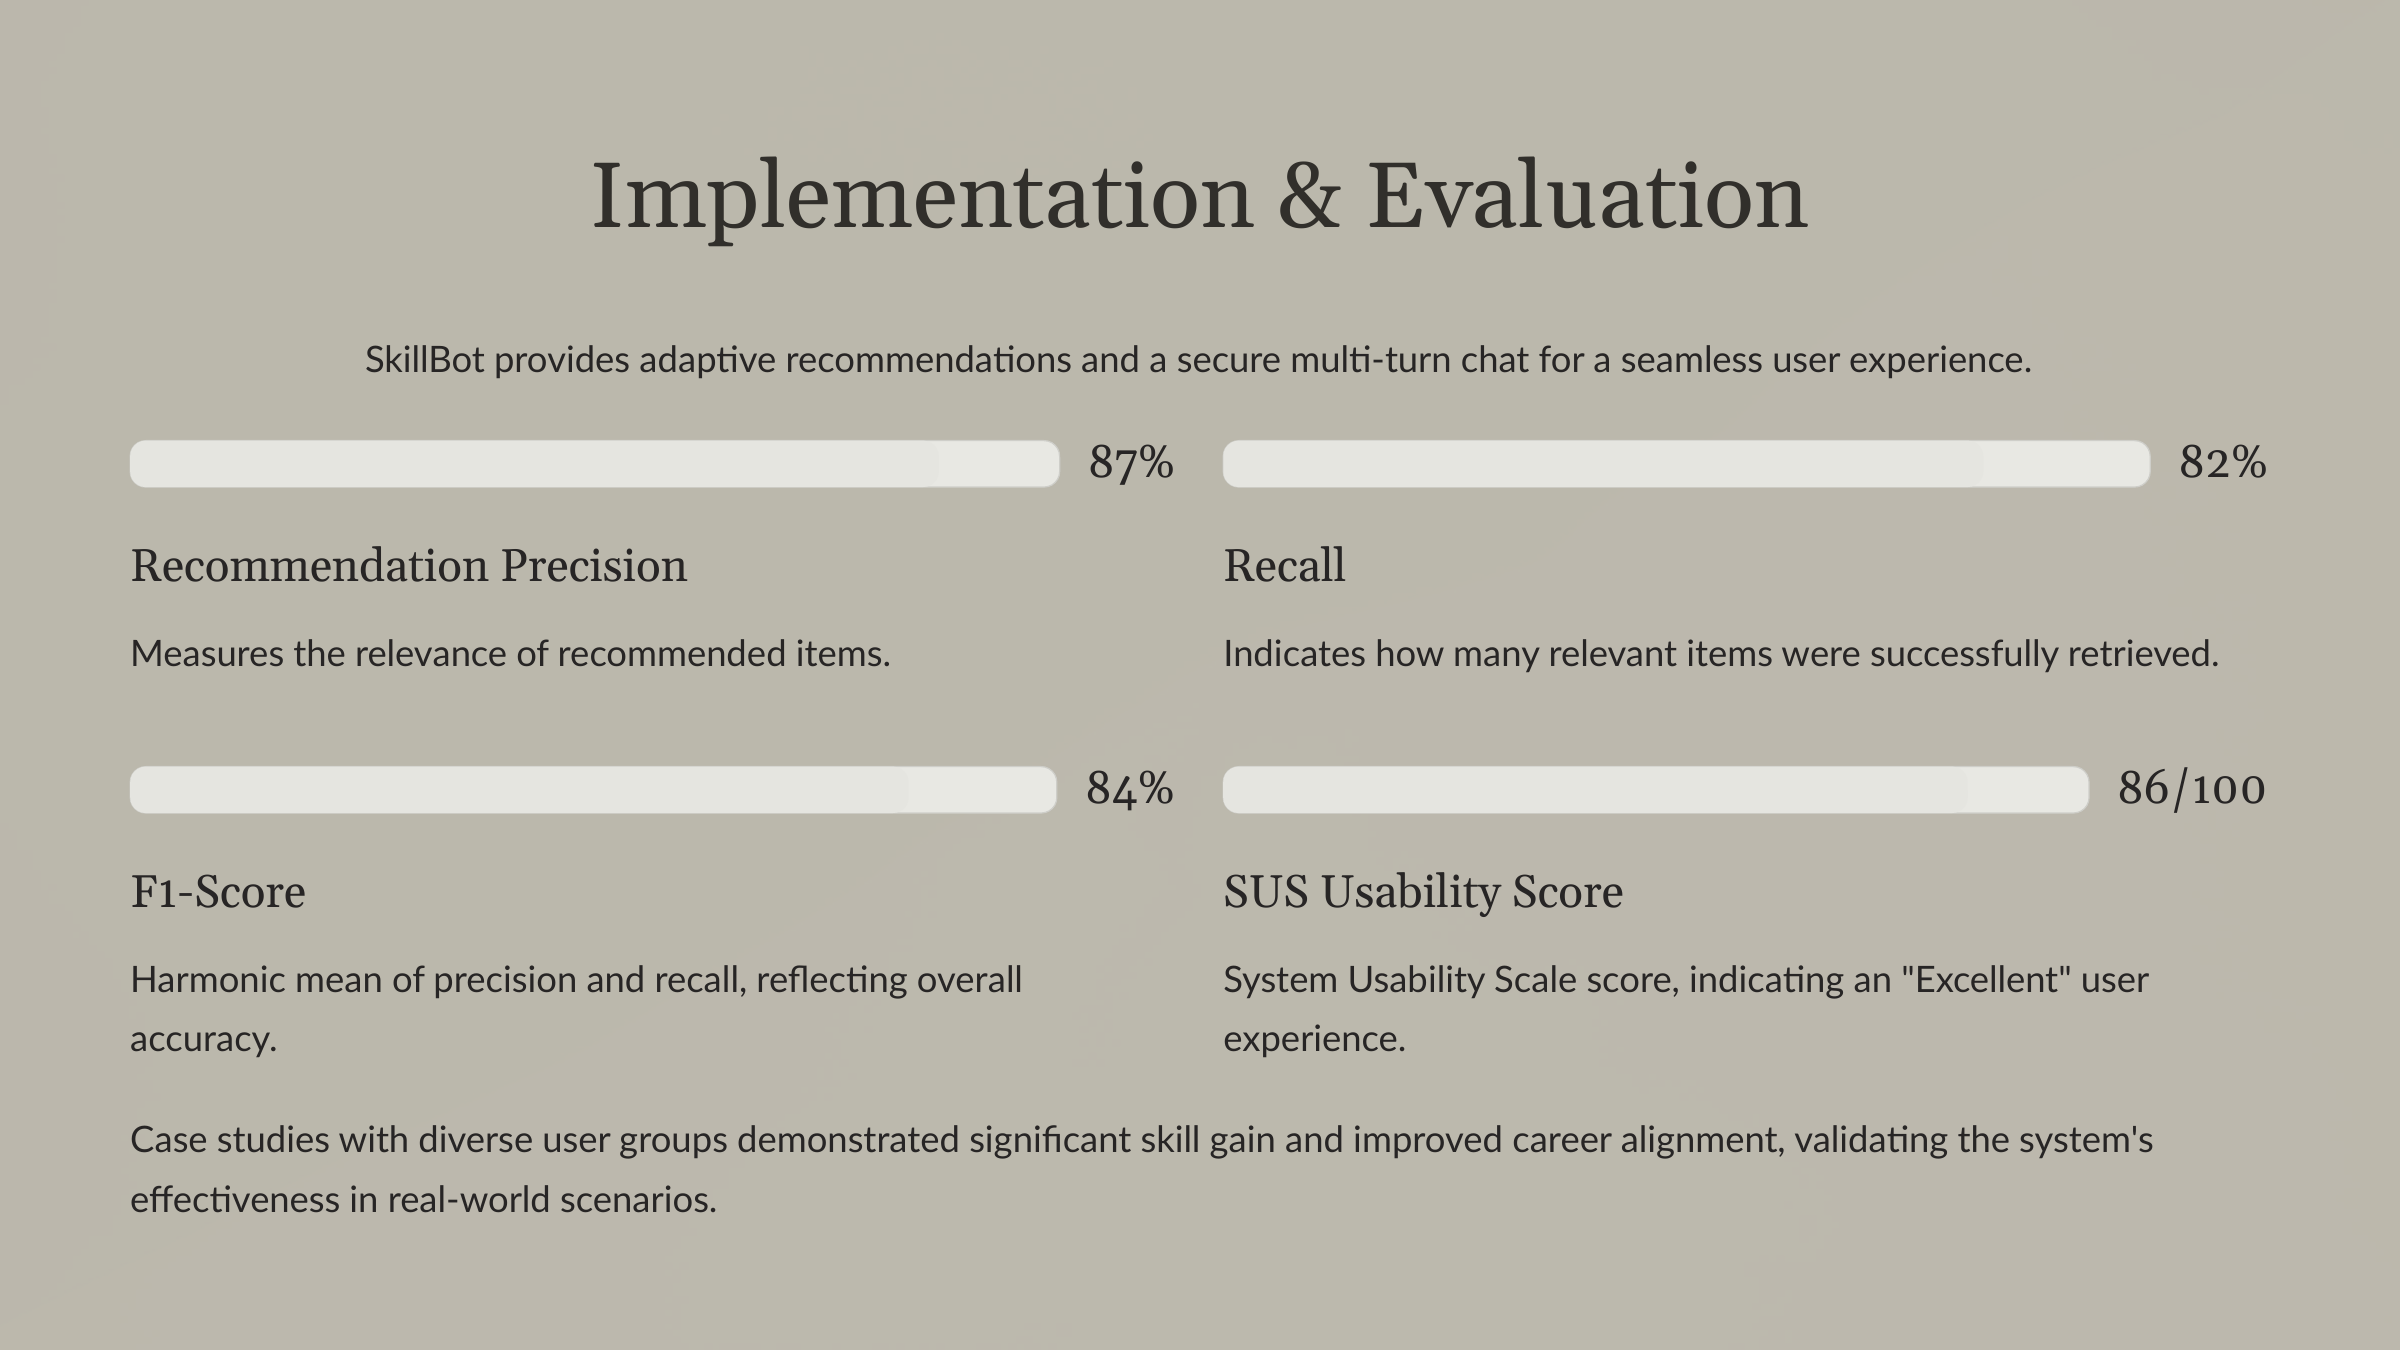

Implementation & Evaluation
SkillBot provides adaptive recommendations and a secure multi-turn chat for a seamless user experience.

87%

82%
Recommendation Precision
Recall
Measures the relevance of recommended items.
Indicates how many relevant items were successfully retrieved.

84%

86/100
F1-Score
SUS Usability Score
Harmonic mean of precision and recall, reflecting overall accuracy.
System Usability Scale score, indicating an "Excellent" user experience.
Case studies with diverse user groups demonstrated significant skill gain and improved career alignment, validating the system's effectiveness in real-world scenarios.